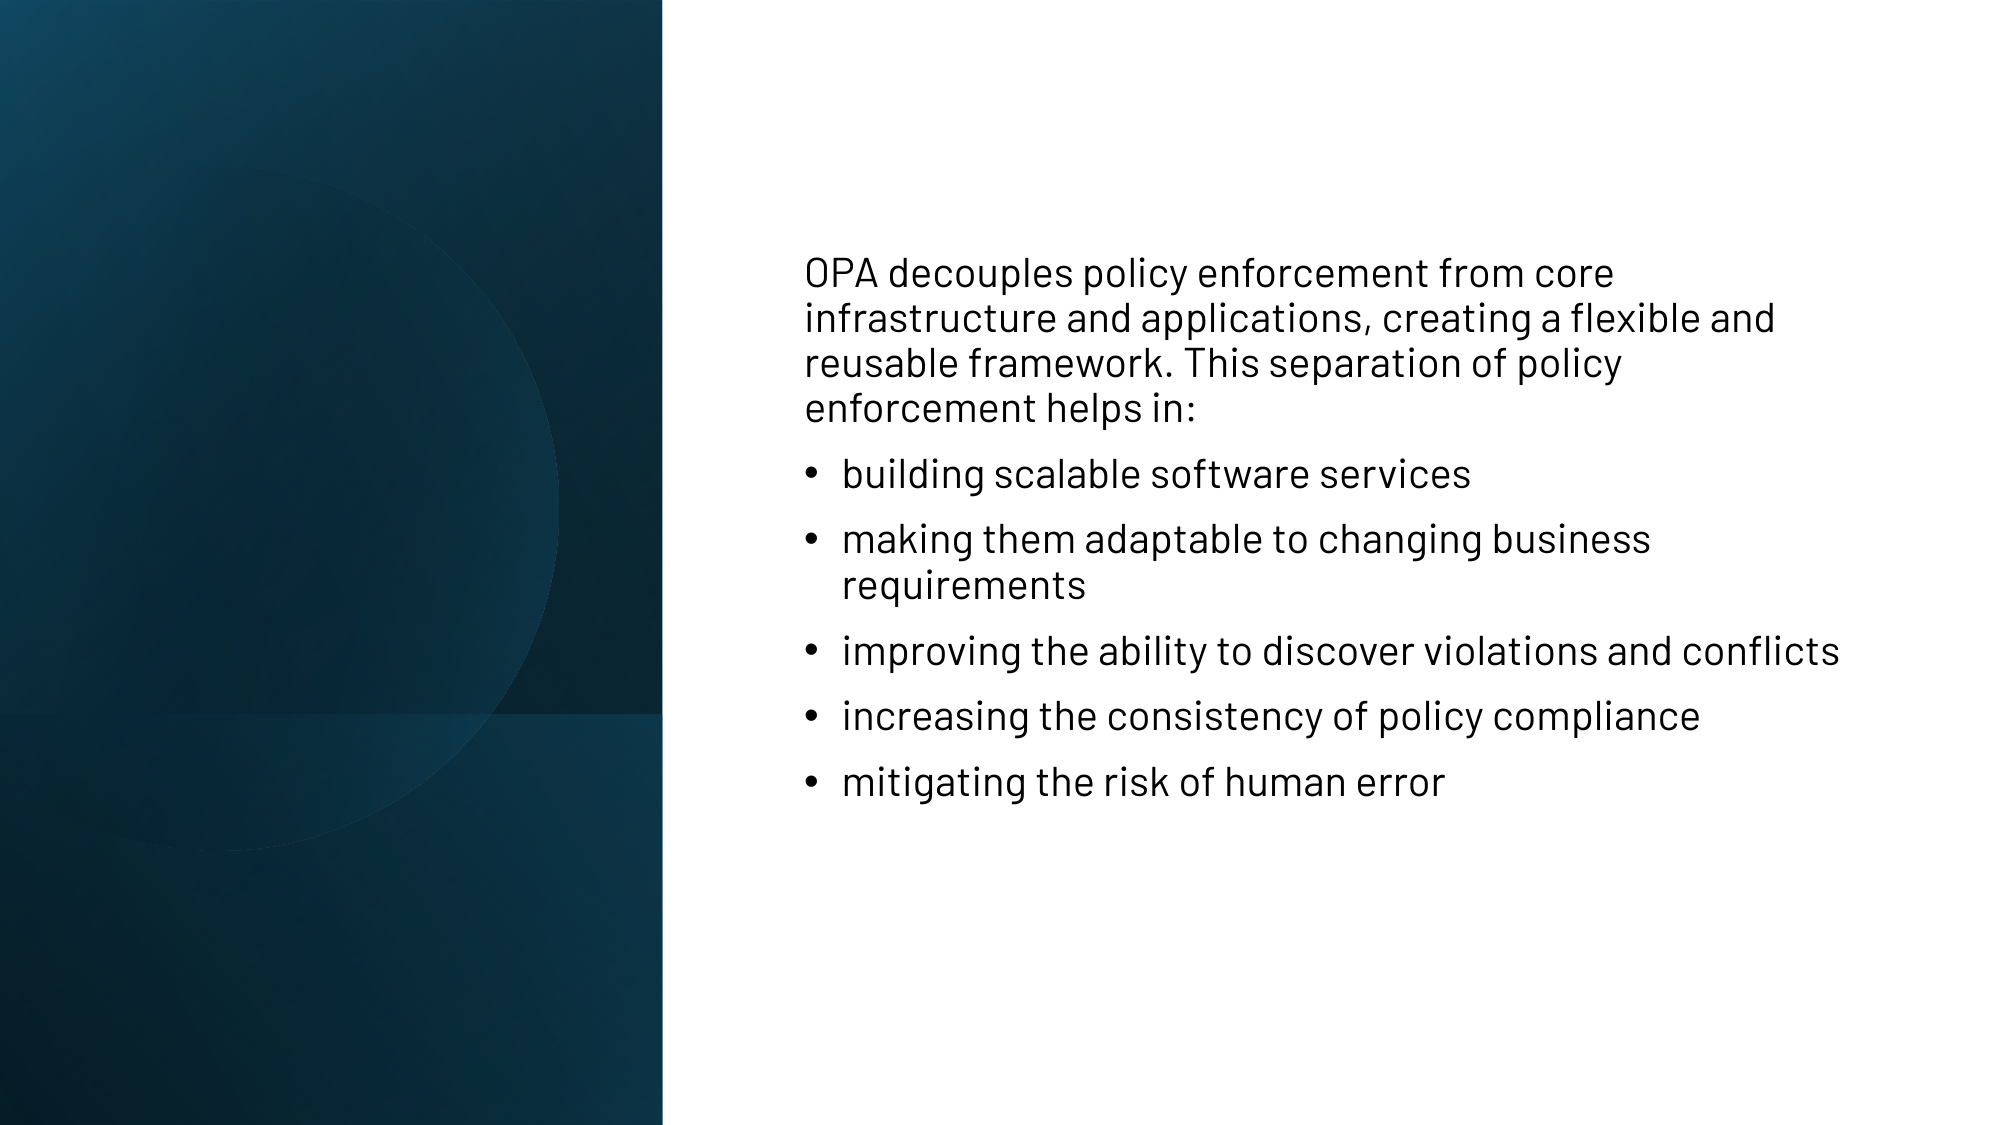

OPA decouples policy enforcement from core infrastructure and applications, creating a flexible and reusable framework. This separation of policy enforcement helps in:
building scalable software services
making them adaptable to changing business requirements
improving the ability to discover violations and conflicts
increasing the consistency of policy compliance
mitigating the risk of human error